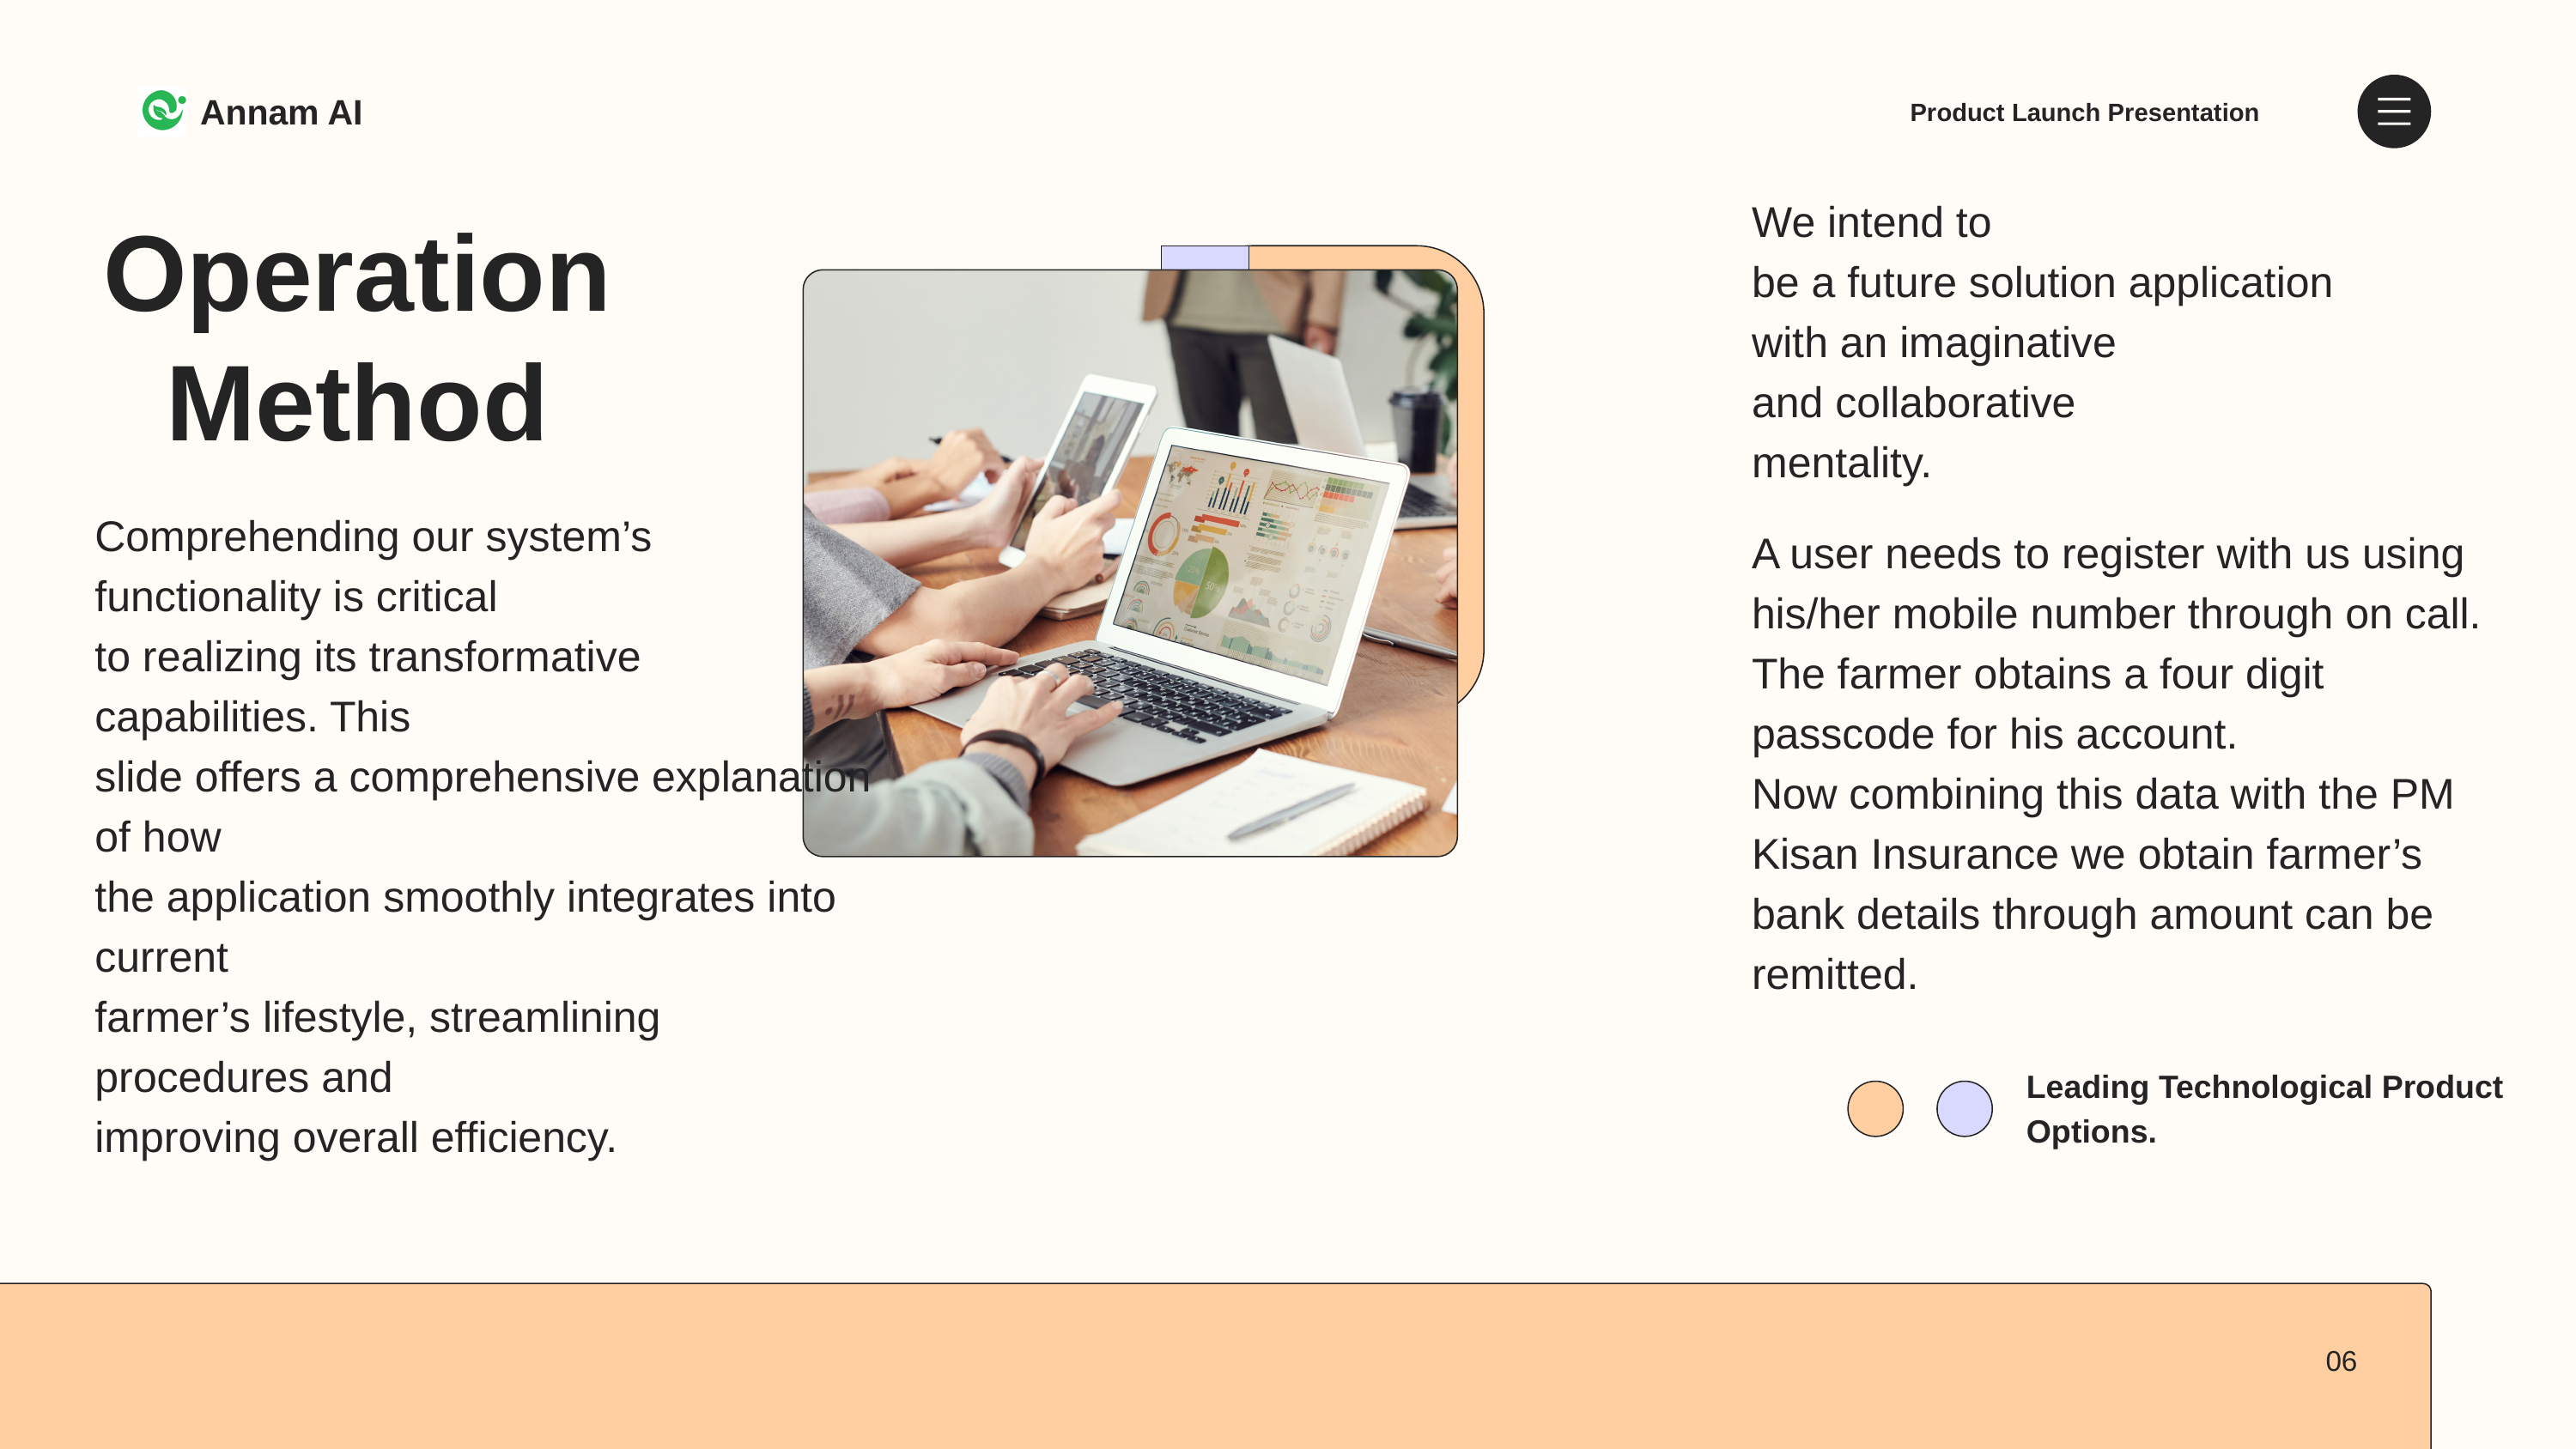

Annam AI

Product Launch Presentation

We intend to
be a future solution application
with an imaginative
and collaborative
mentality.
Operation Method

Comprehending our system’s functionality is critical
to realizing its transformative capabilities. This
slide offers a comprehensive explanation of how
the application smoothly integrates into current
farmer’s lifestyle, streamlining procedures and
improving overall efficiency.
A user needs to register with us using his/her mobile number through on call.
The farmer obtains a four digit passcode for his account.
Now combining this data with the PM Kisan Insurance we obtain farmer’s bank details through amount can be remitted.
Leading Technological Product Options.

06